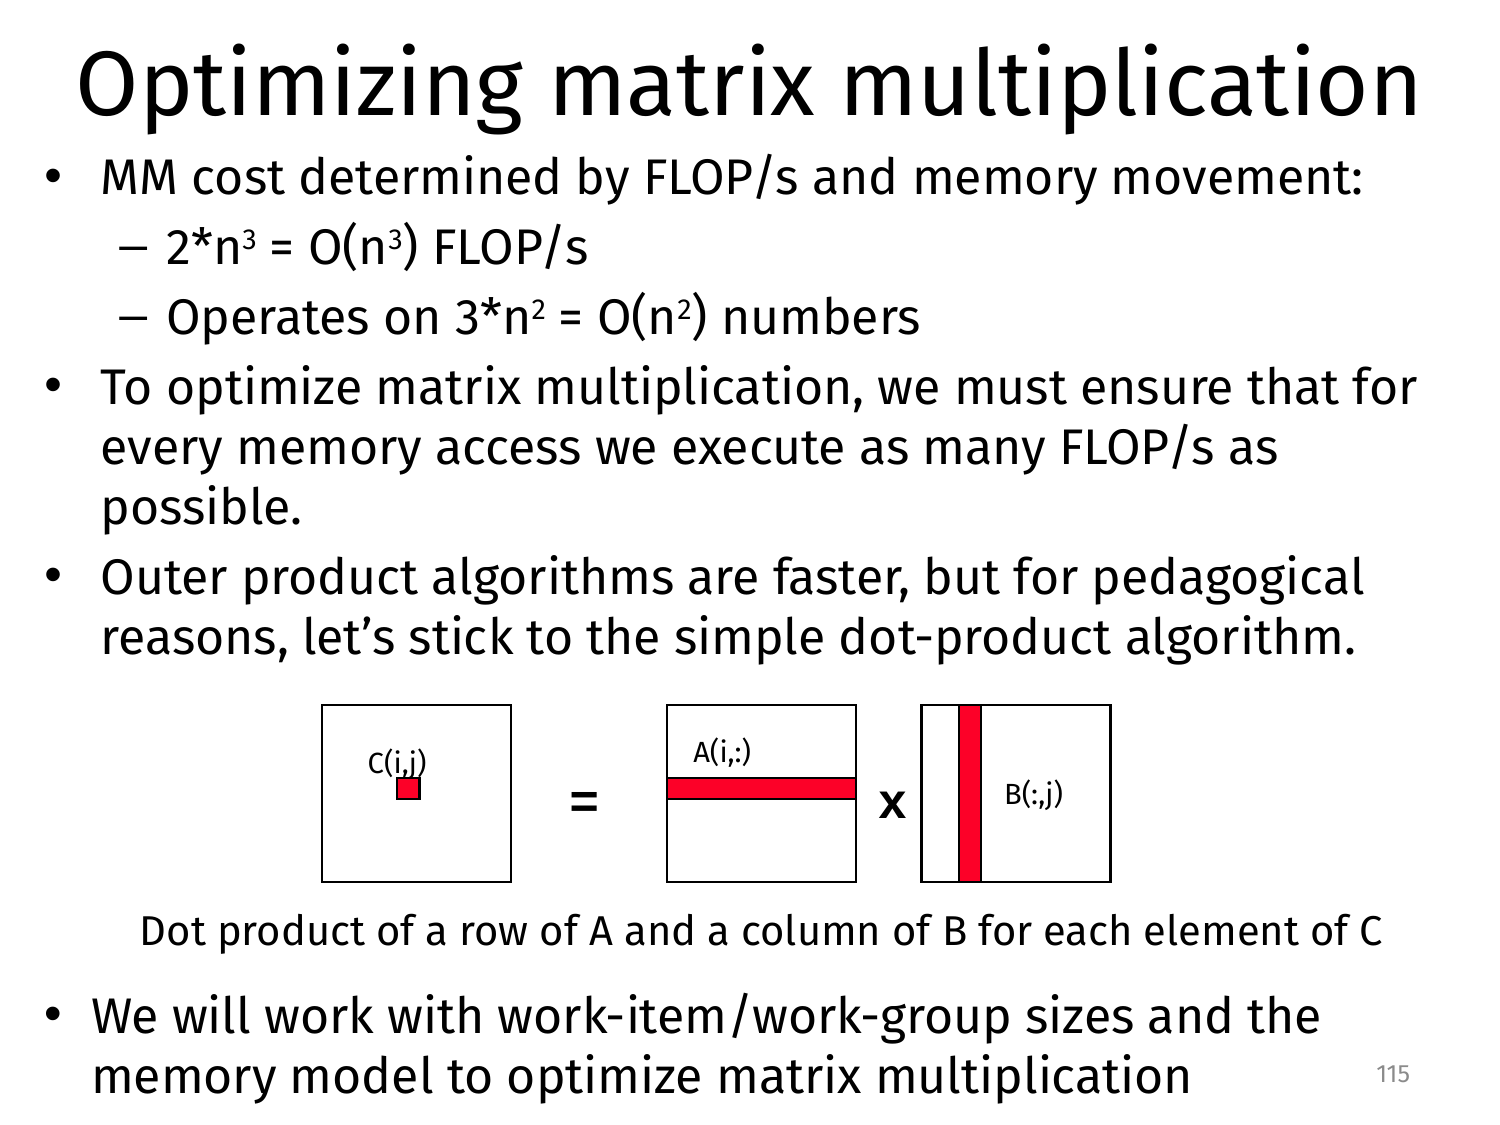

# Optimizing matrix multiplication
MM cost determined by FLOP/s and memory movement:
2*n3 = O(n3) FLOP/s
Operates on 3*n2 = O(n2) numbers
To optimize matrix multiplication, we must ensure that for every memory access we execute as many FLOP/s as possible.
Outer product algorithms are faster, but for pedagogical reasons, let’s stick to the simple dot-product algorithm.

A(i,:)
C(i,j)
=
x
B(:,j)

Dot product of a row of A and a column of B for each element of C
We will work with work-item/work-group sizes and the memory model to optimize matrix multiplication

115